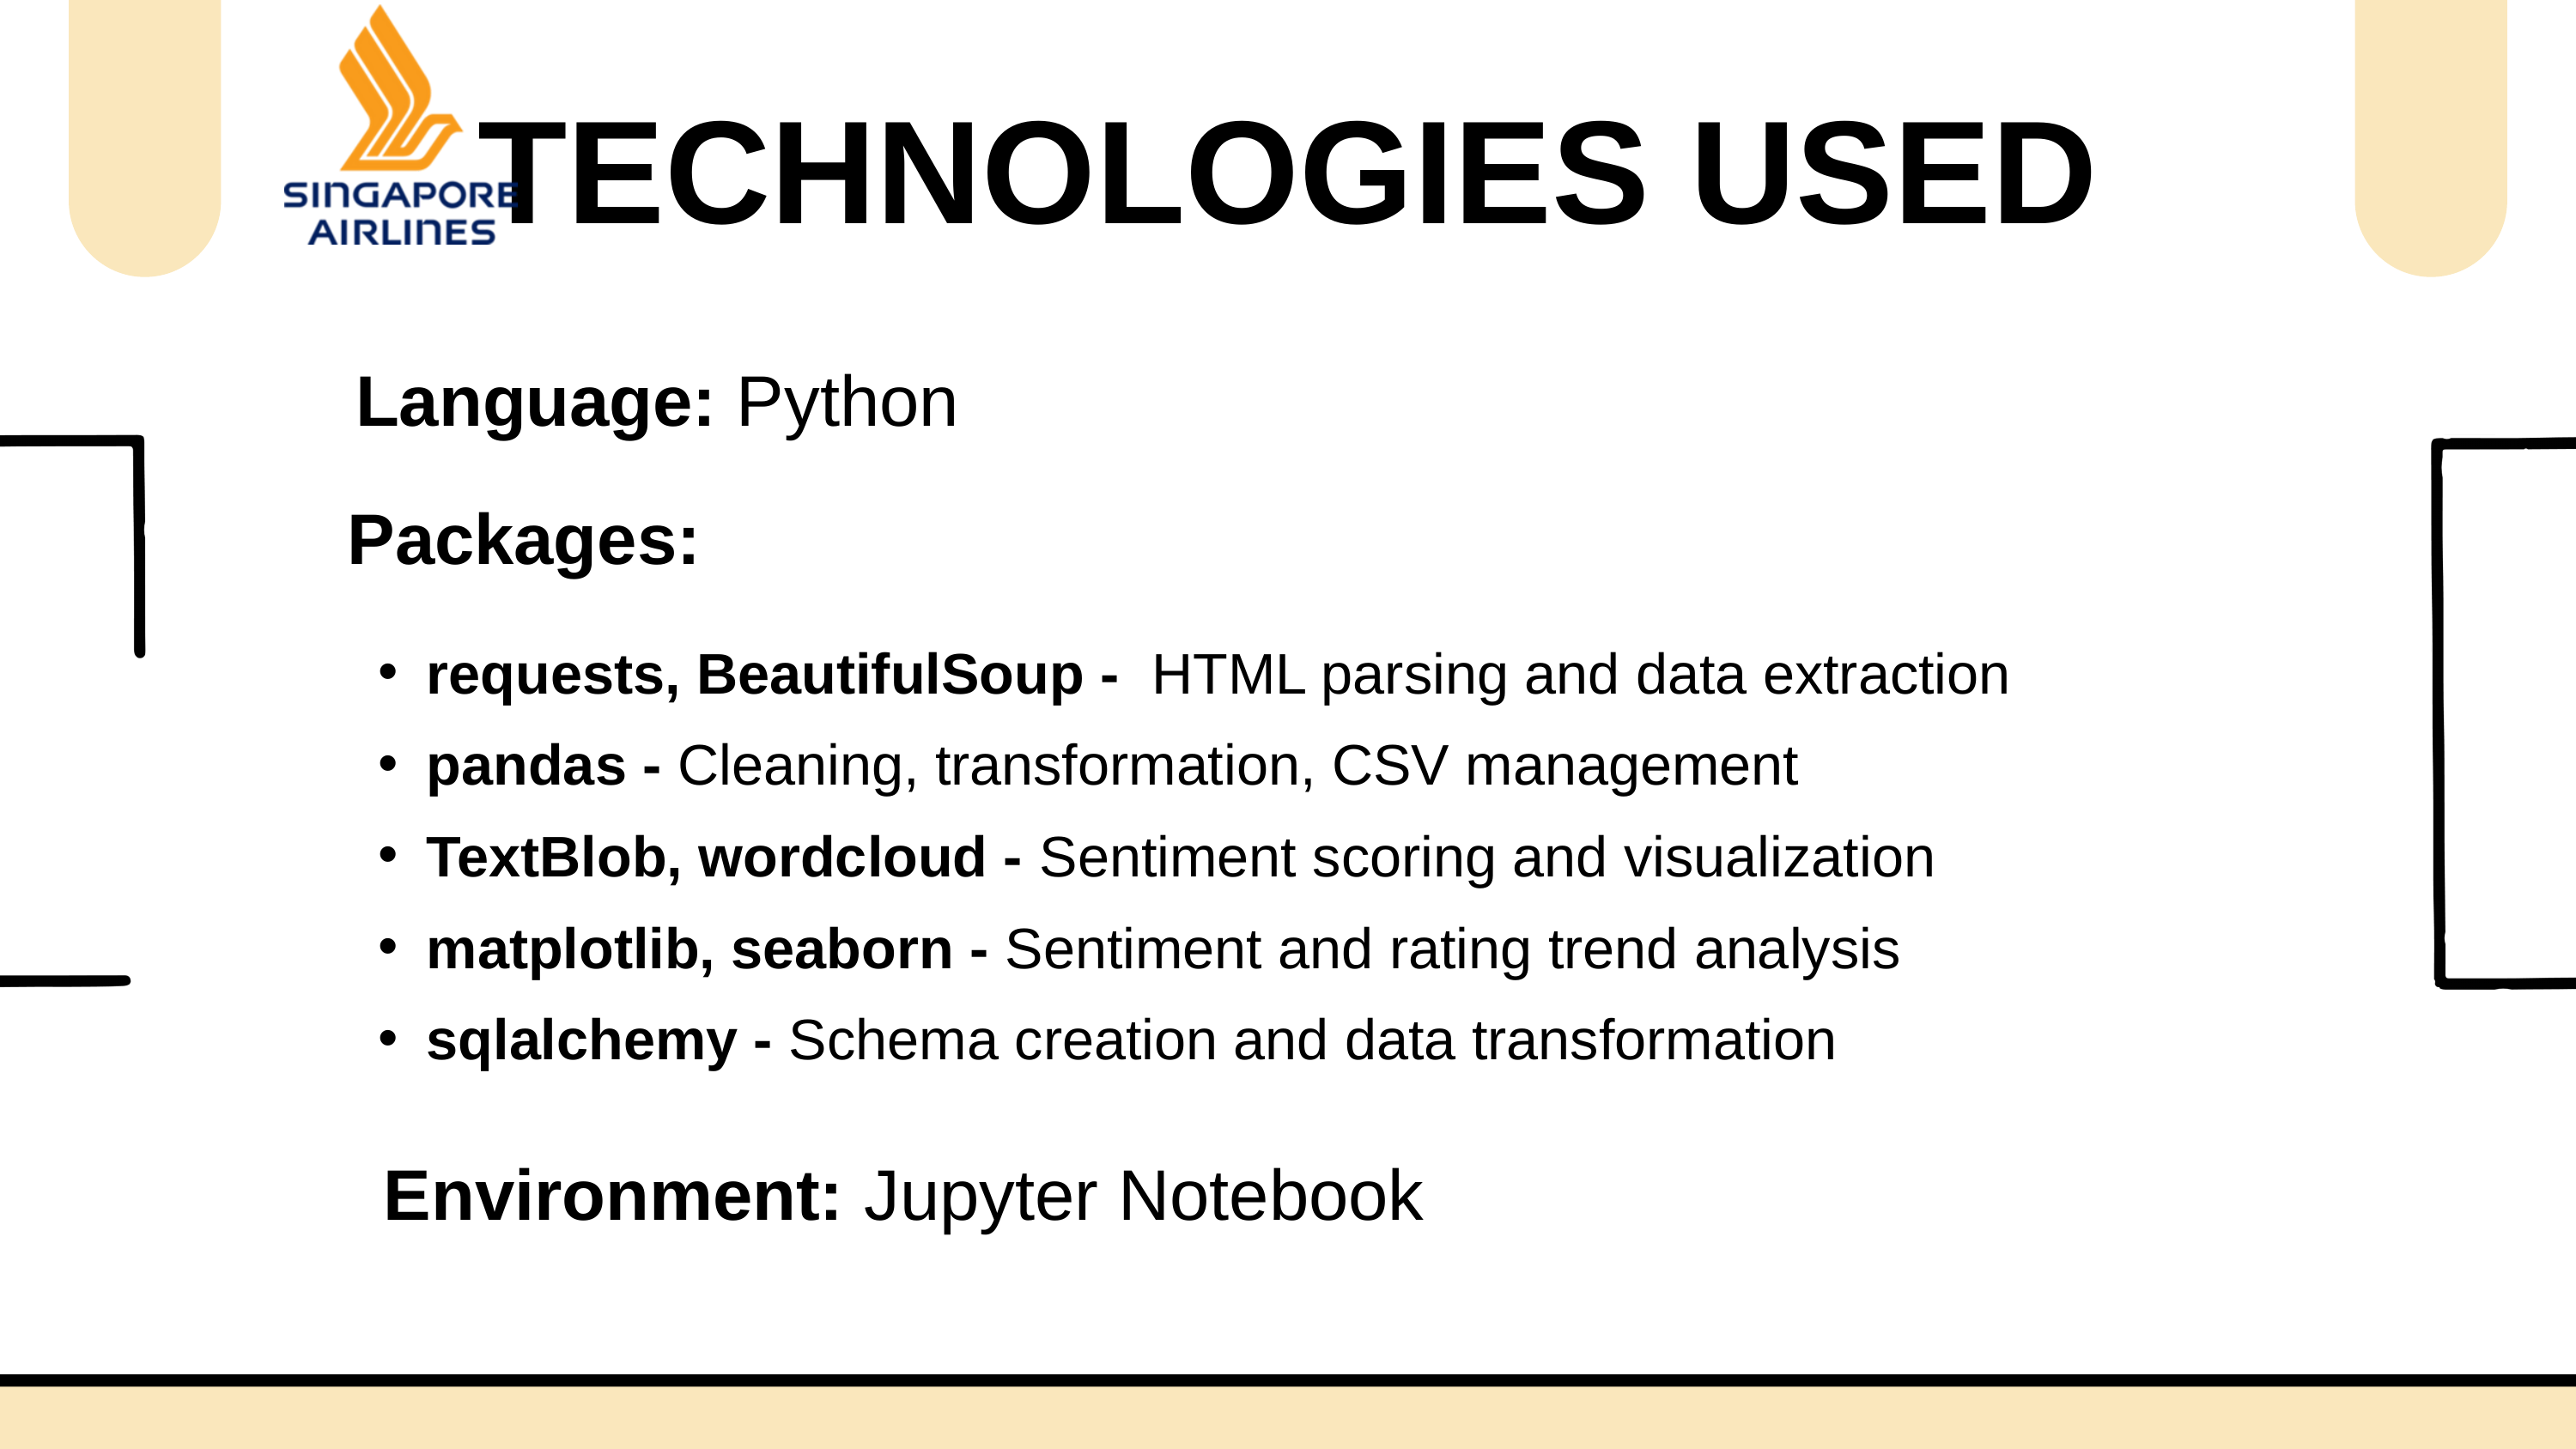

TECHNOLOGIES USED
Language: Python

Packages:
requests, BeautifulSoup -  HTML parsing and data extraction
pandas - Cleaning, transformation, CSV management
TextBlob, wordcloud - Sentiment scoring and visualization
matplotlib, seaborn - Sentiment and rating trend analysis
sqlalchemy - Schema creation and data transformation

Environment: Jupyter Notebook